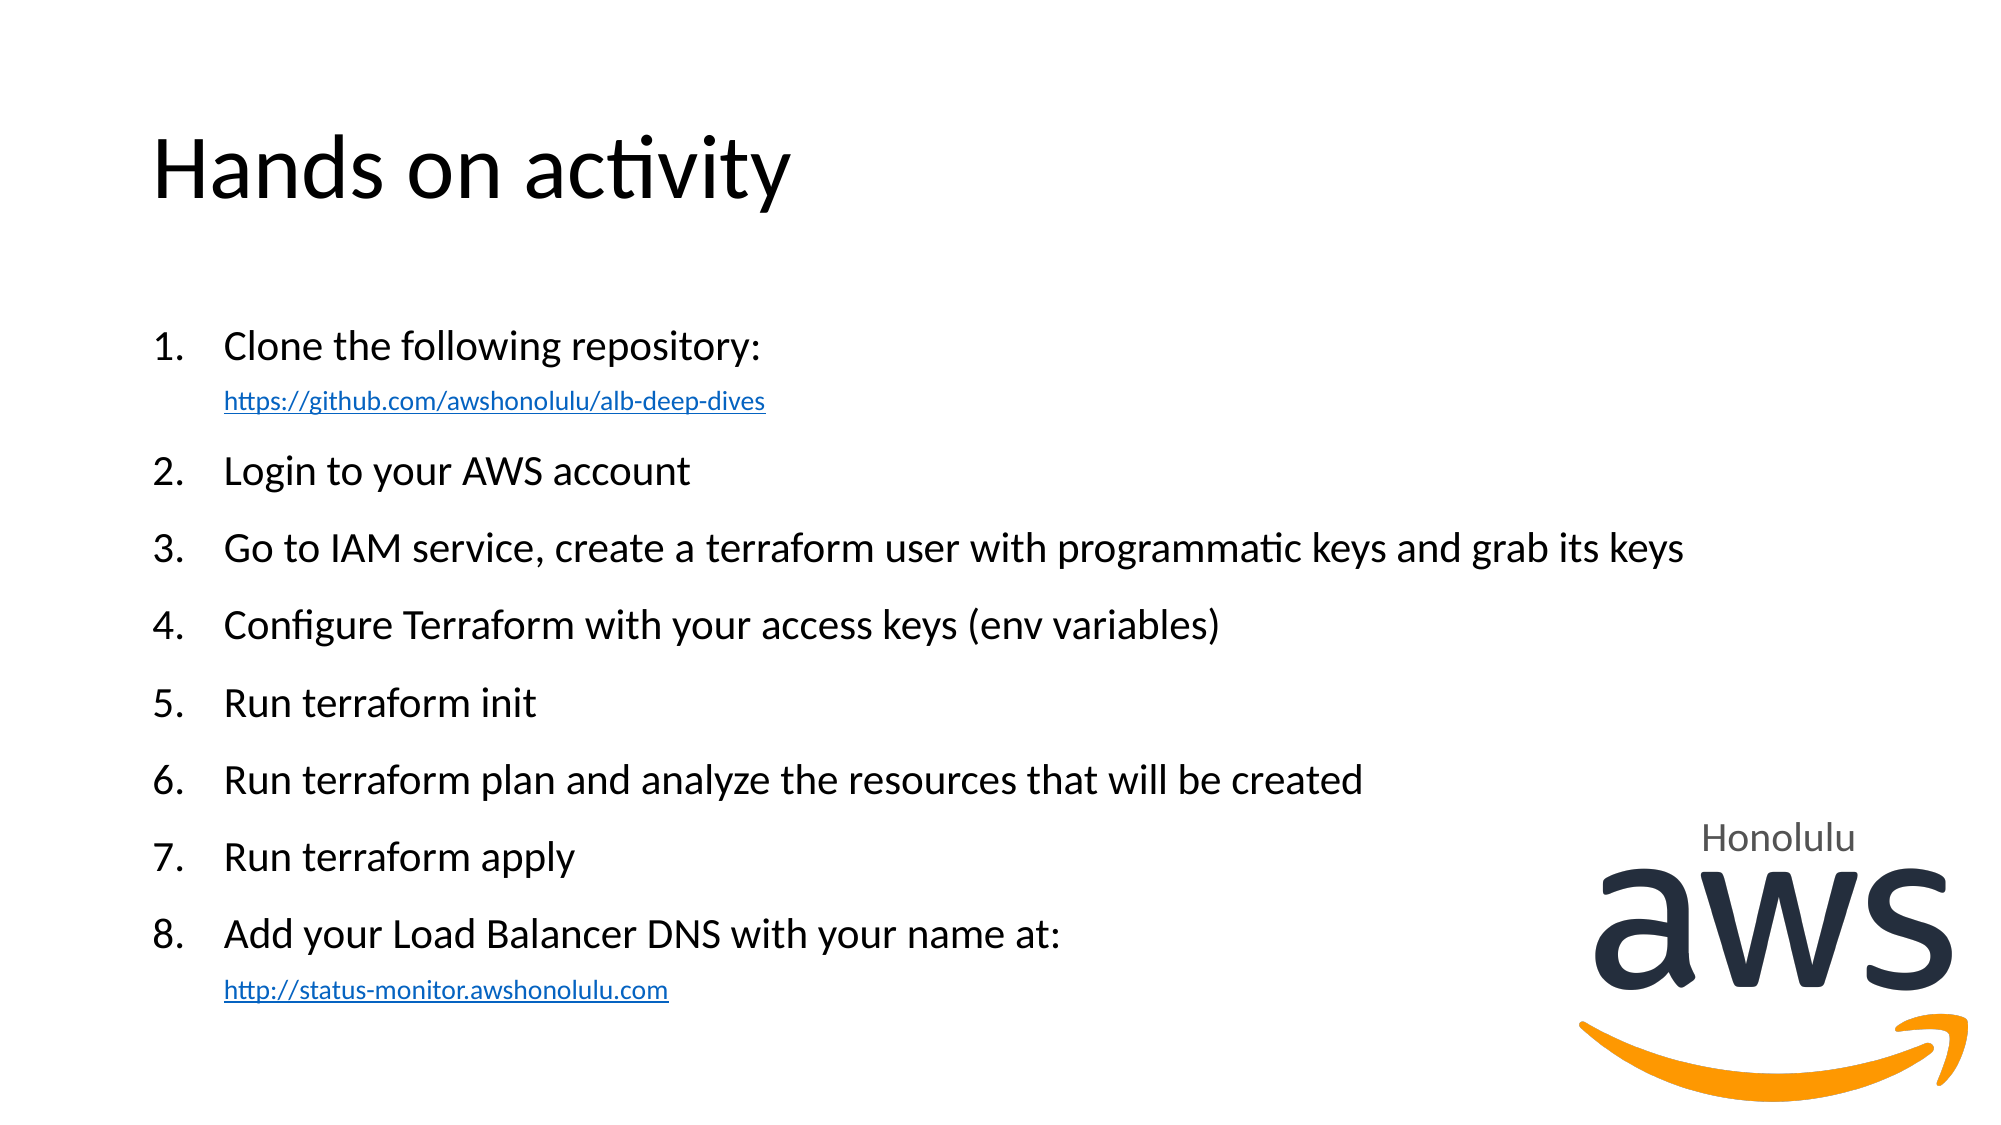

# Hands on activity
Clone the following repository:
https://github.com/awshonolulu/alb-deep-dives
Login to your AWS account
Go to IAM service, create a terraform user with programmatic keys and grab its keys
Configure Terraform with your access keys (env variables)
Run terraform init
Run terraform plan and analyze the resources that will be created
Run terraform apply
Add your Load Balancer DNS with your name at:
http://status-monitor.awshonolulu.com